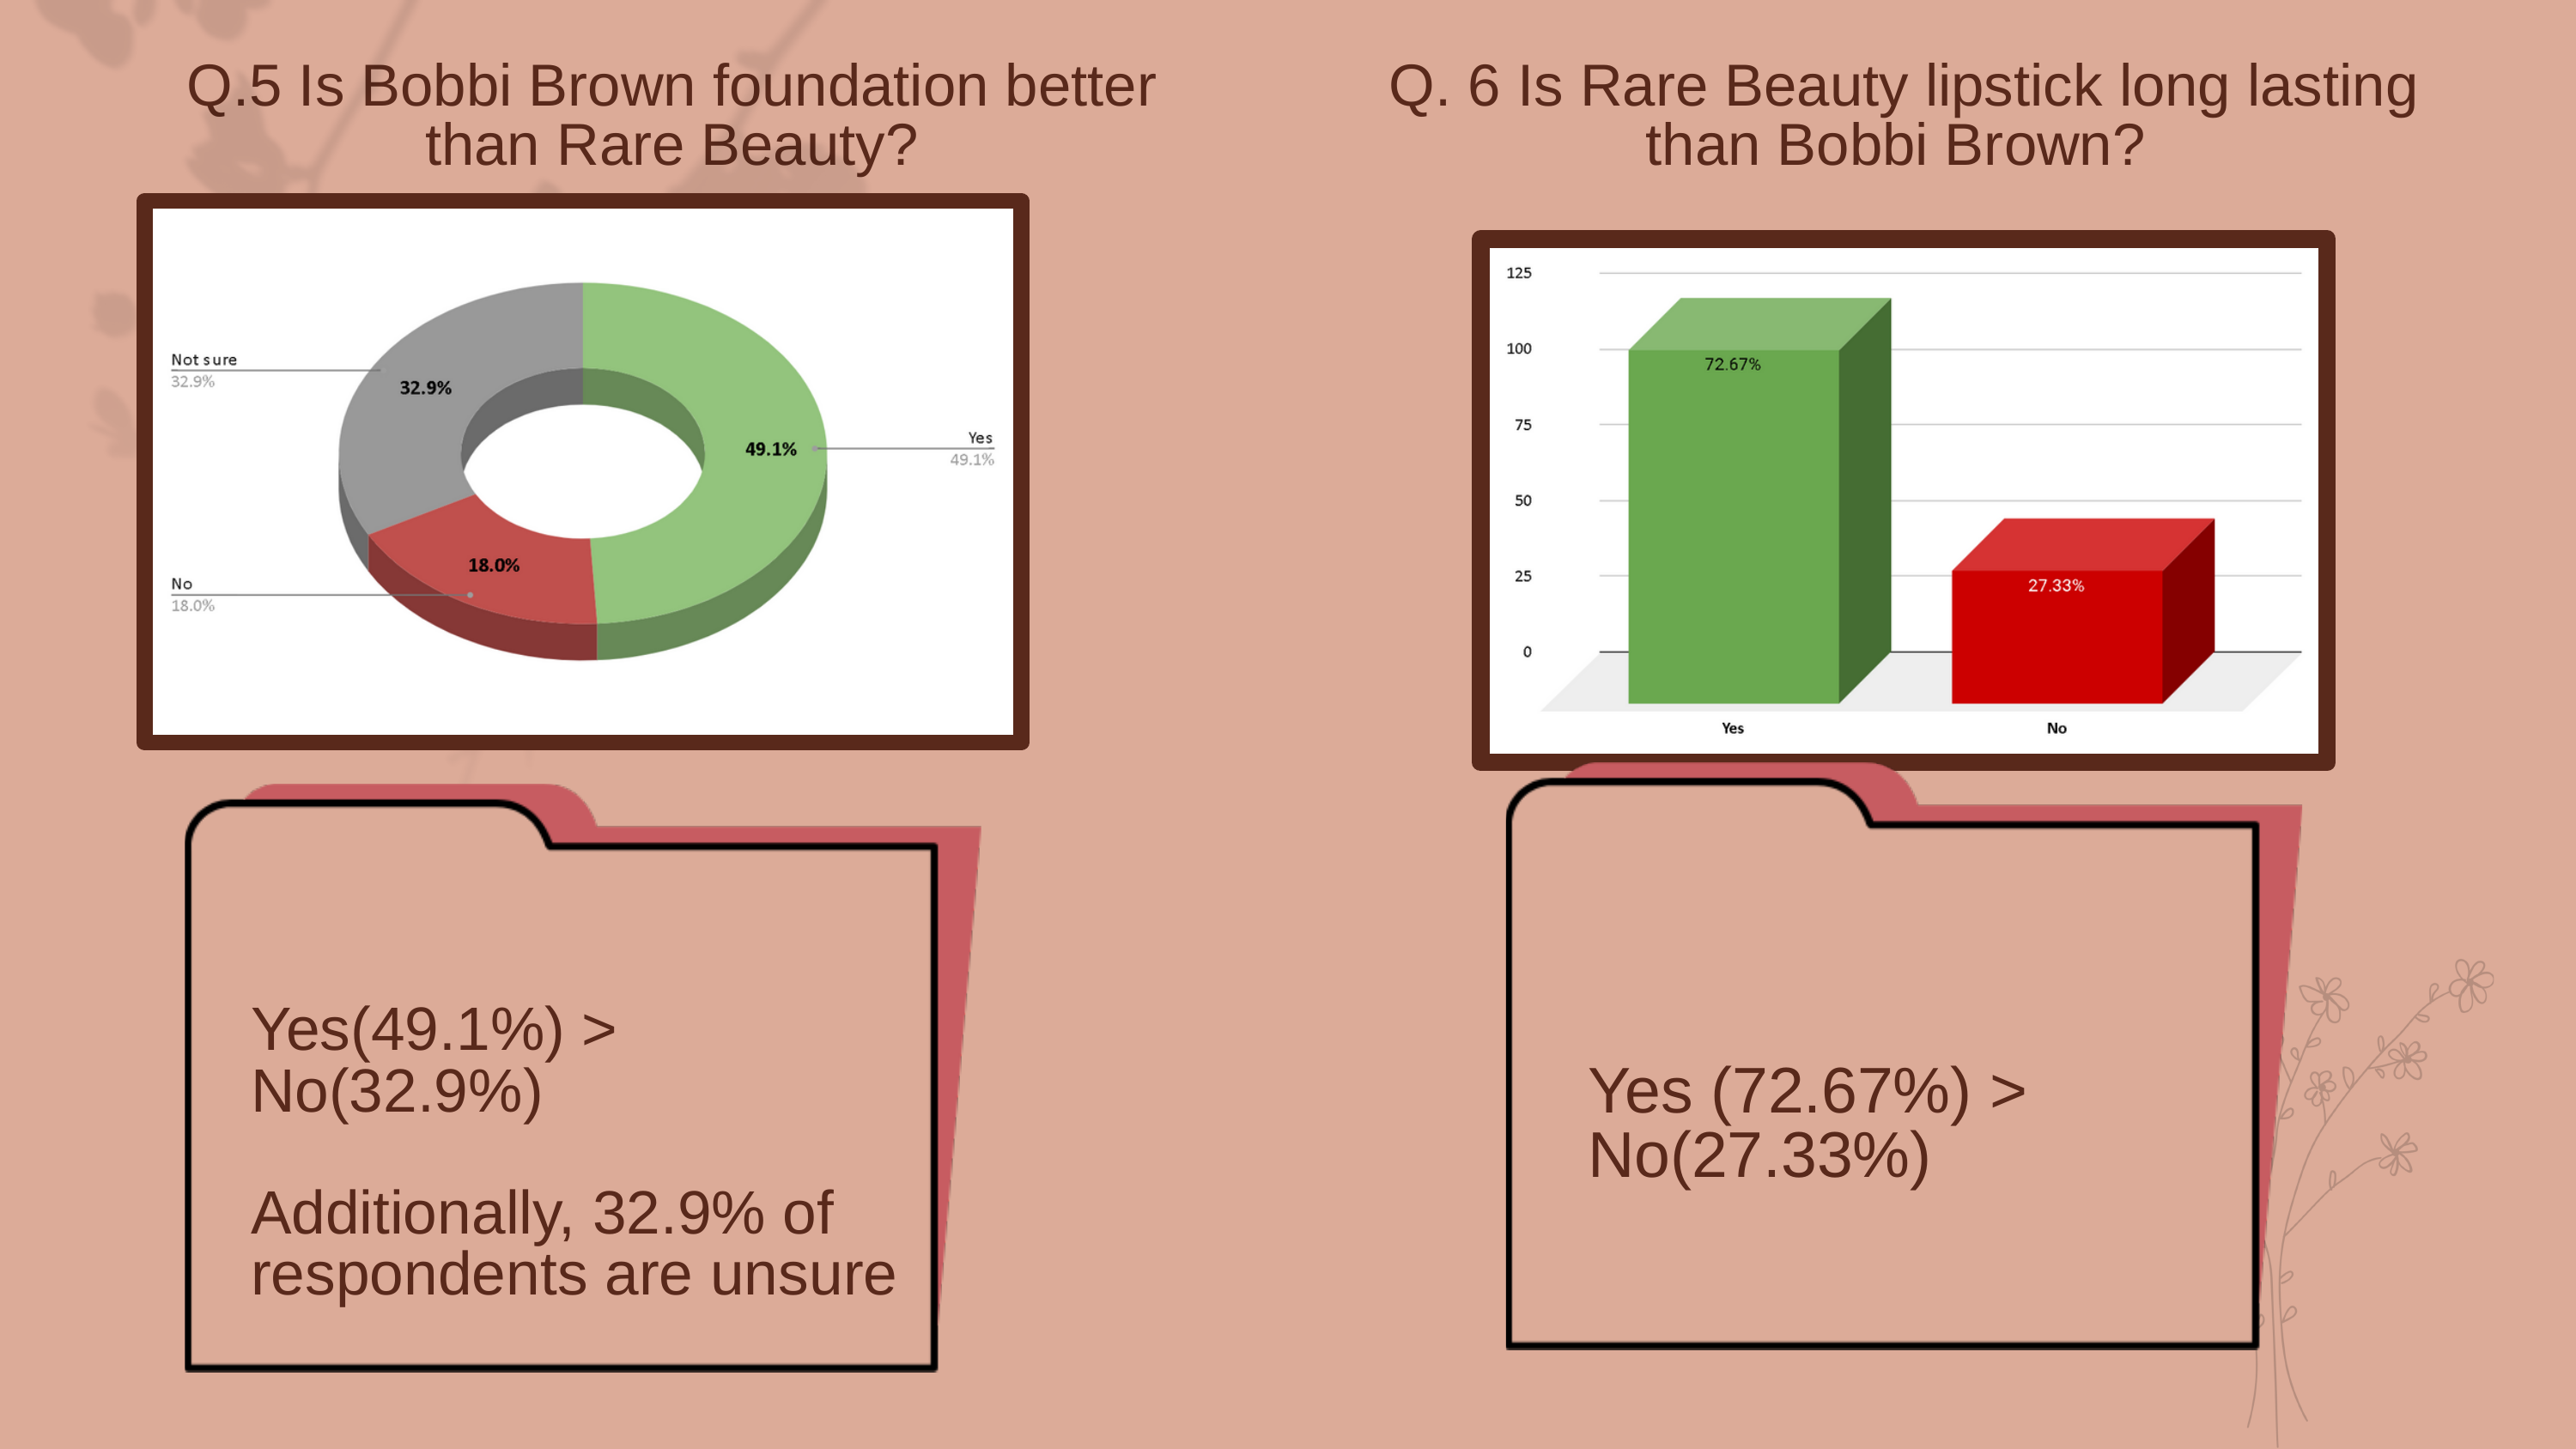

Q.5 Is Bobbi Brown foundation better than Rare Beauty?

Q. 6 Is Rare Beauty lipstick long lasting than Bobbi Brown?

Yes(49.1%) > No(32.9%)

Additionally, 32.9% of respondents are unsure

Yes (72.67%) > No(27.33%)